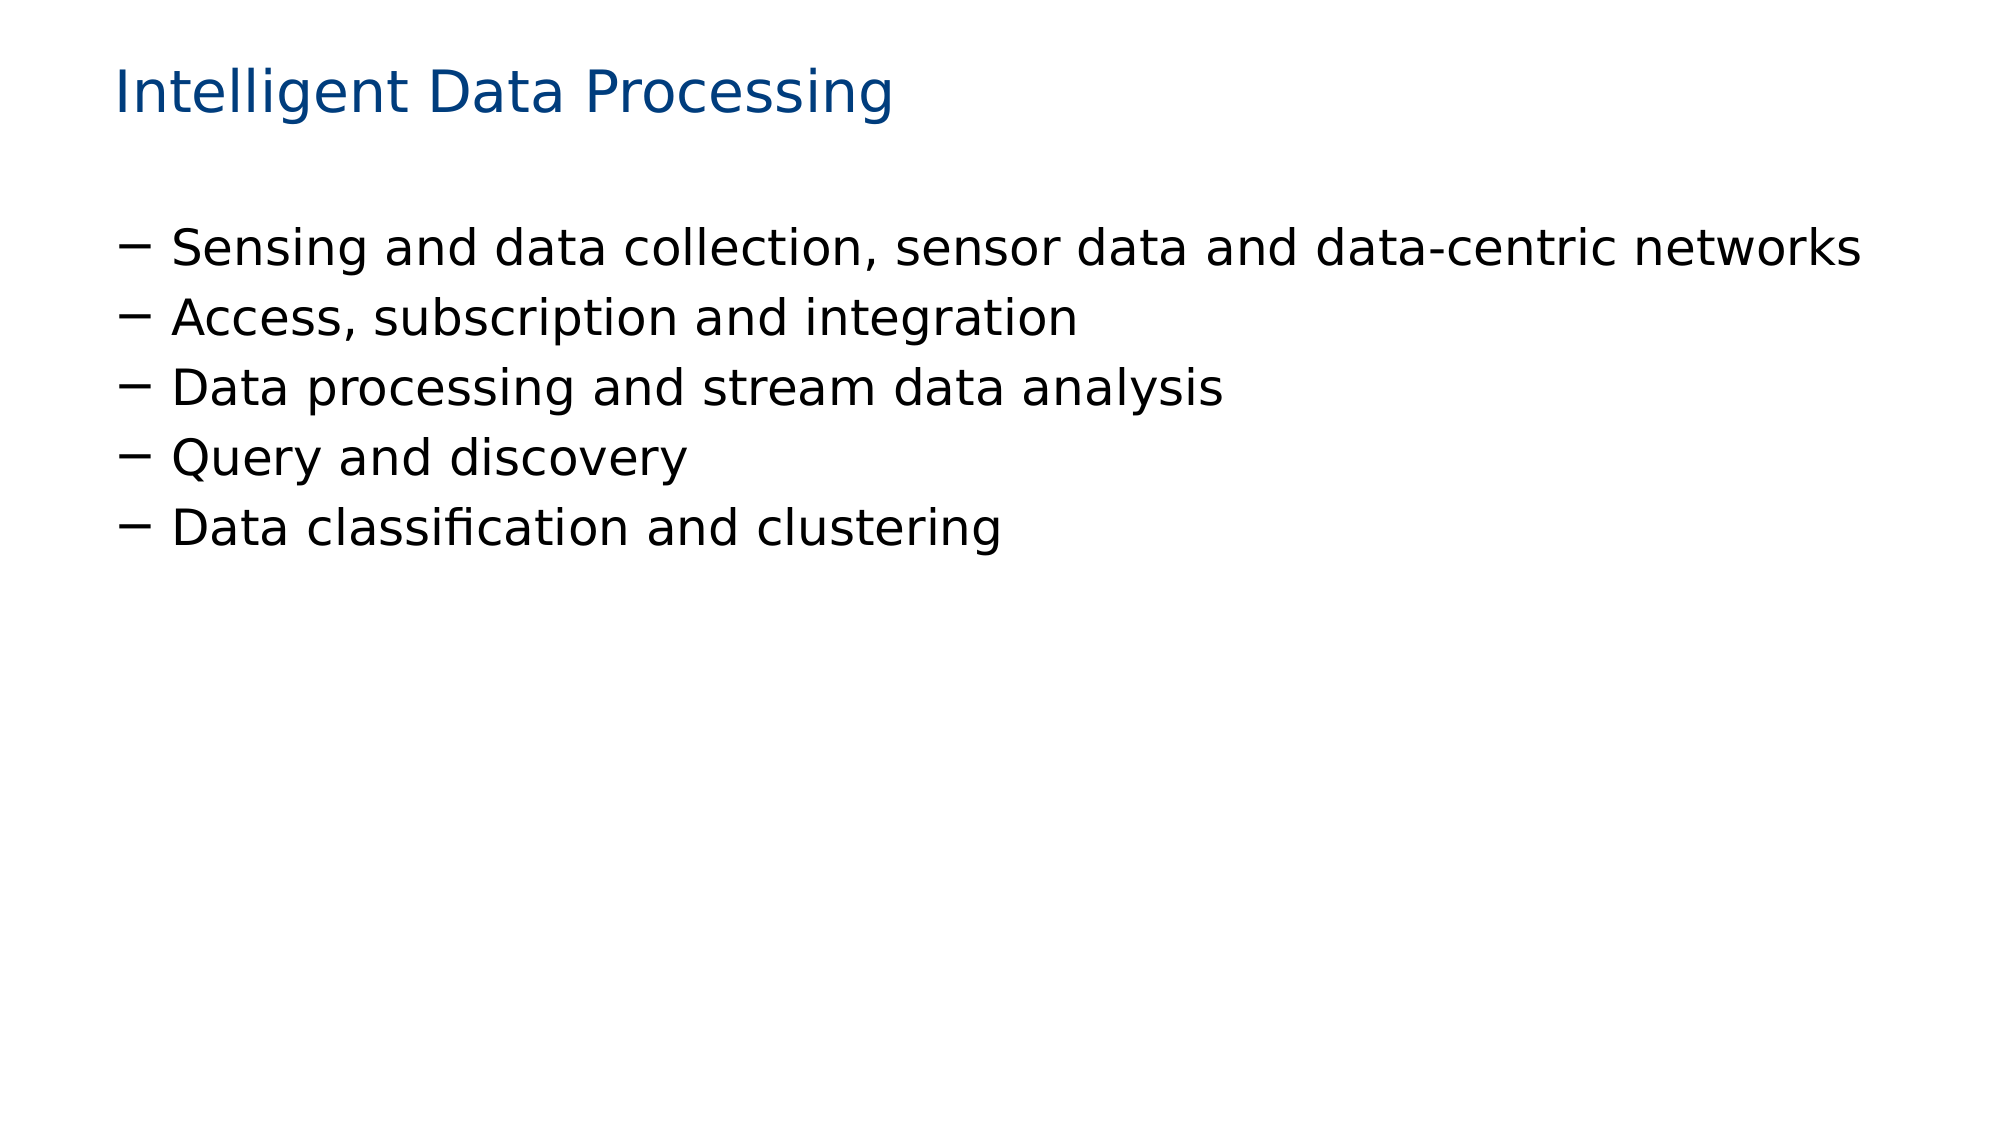

# Intelligent Data Processing
Sensing and data collection, sensor data and data-centric networks
Access, subscription and integration
Data processing and stream data analysis
Query and discovery
Data classification and clustering
43